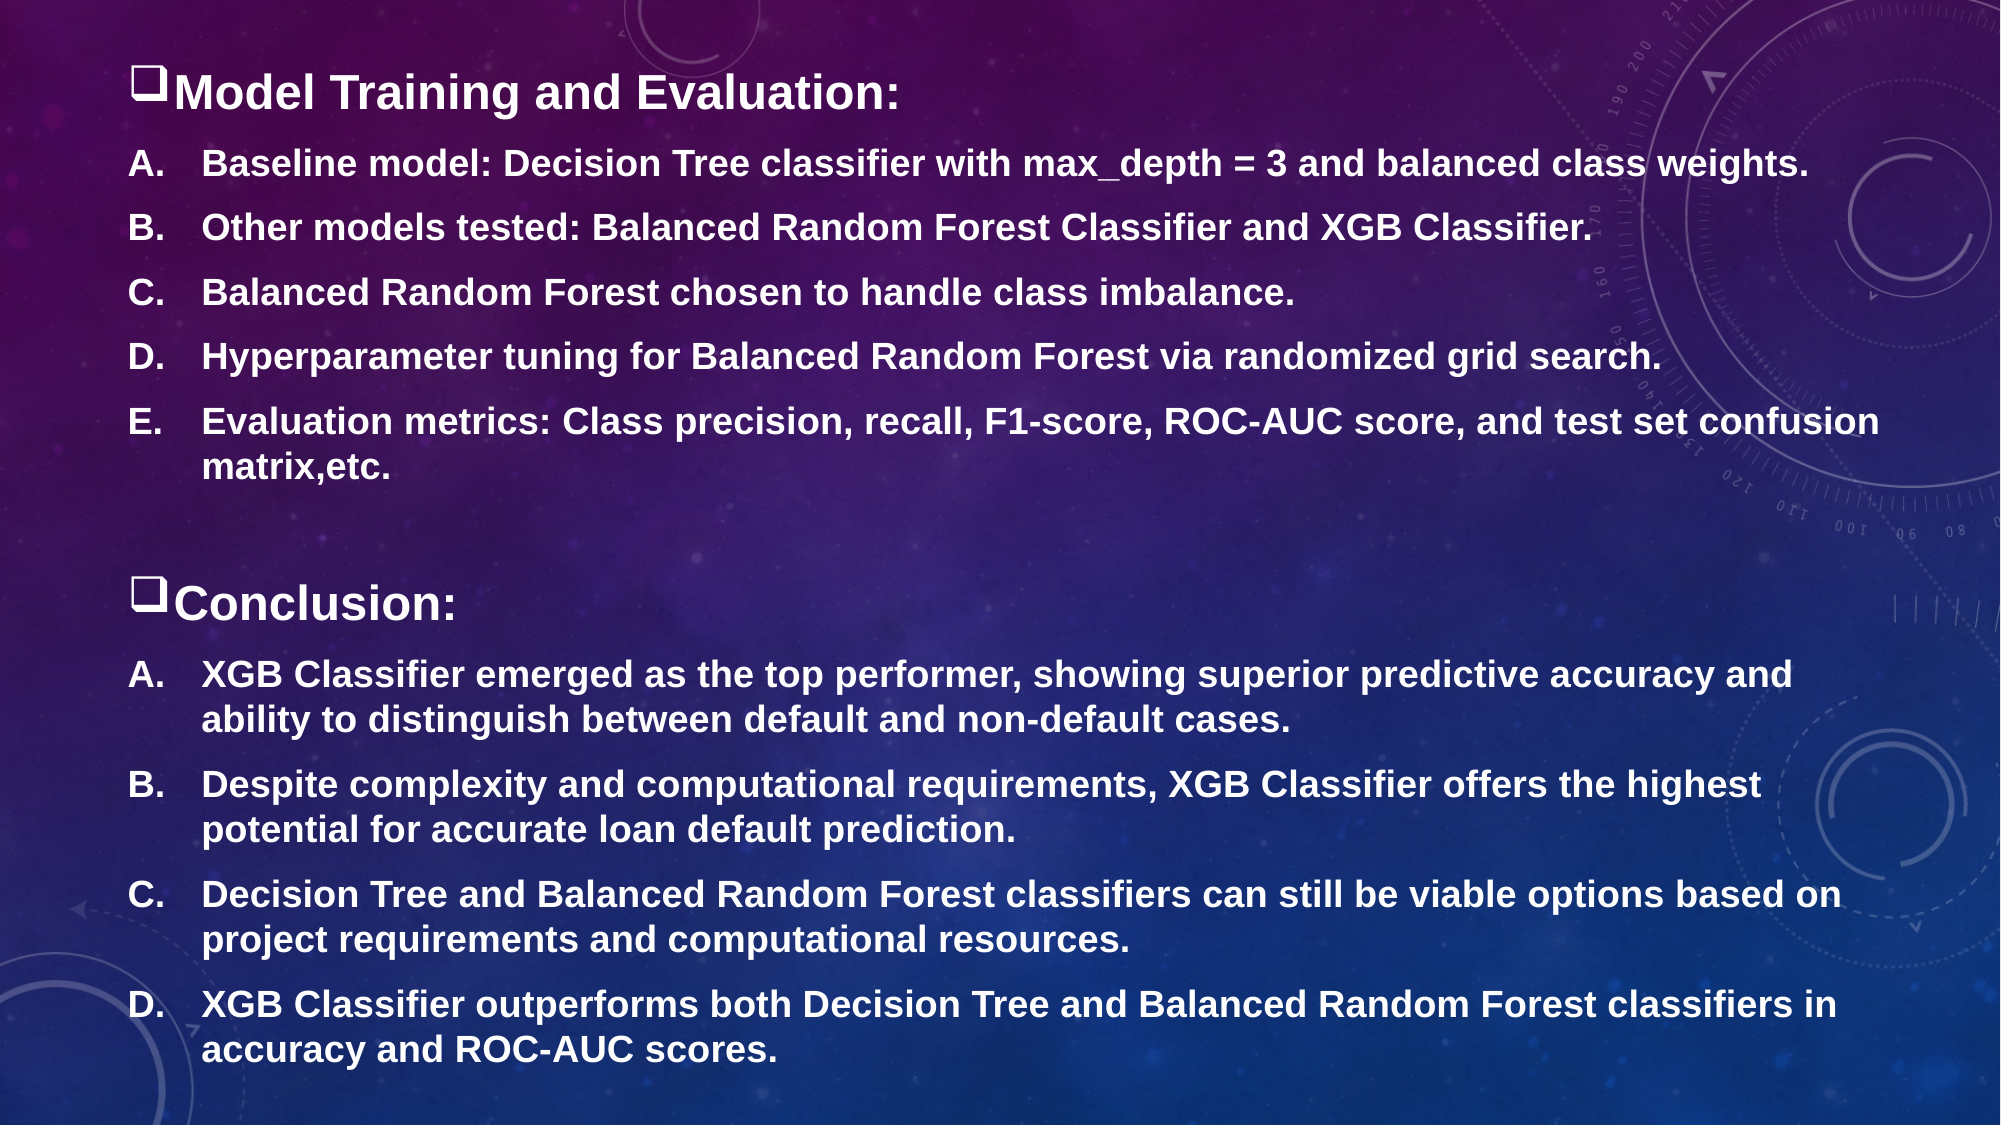

Model Training and Evaluation:
Baseline model: Decision Tree classifier with max_depth = 3 and balanced class weights.
Other models tested: Balanced Random Forest Classifier and XGB Classifier.
Balanced Random Forest chosen to handle class imbalance.
Hyperparameter tuning for Balanced Random Forest via randomized grid search.
Evaluation metrics: Class precision, recall, F1-score, ROC-AUC score, and test set confusion matrix,etc.

Conclusion:
XGB Classifier emerged as the top performer, showing superior predictive accuracy and ability to distinguish between default and non-default cases.
Despite complexity and computational requirements, XGB Classifier offers the highest potential for accurate loan default prediction.
Decision Tree and Balanced Random Forest classifiers can still be viable options based on project requirements and computational resources.
XGB Classifier outperforms both Decision Tree and Balanced Random Forest classifiers in accuracy and ROC-AUC scores.